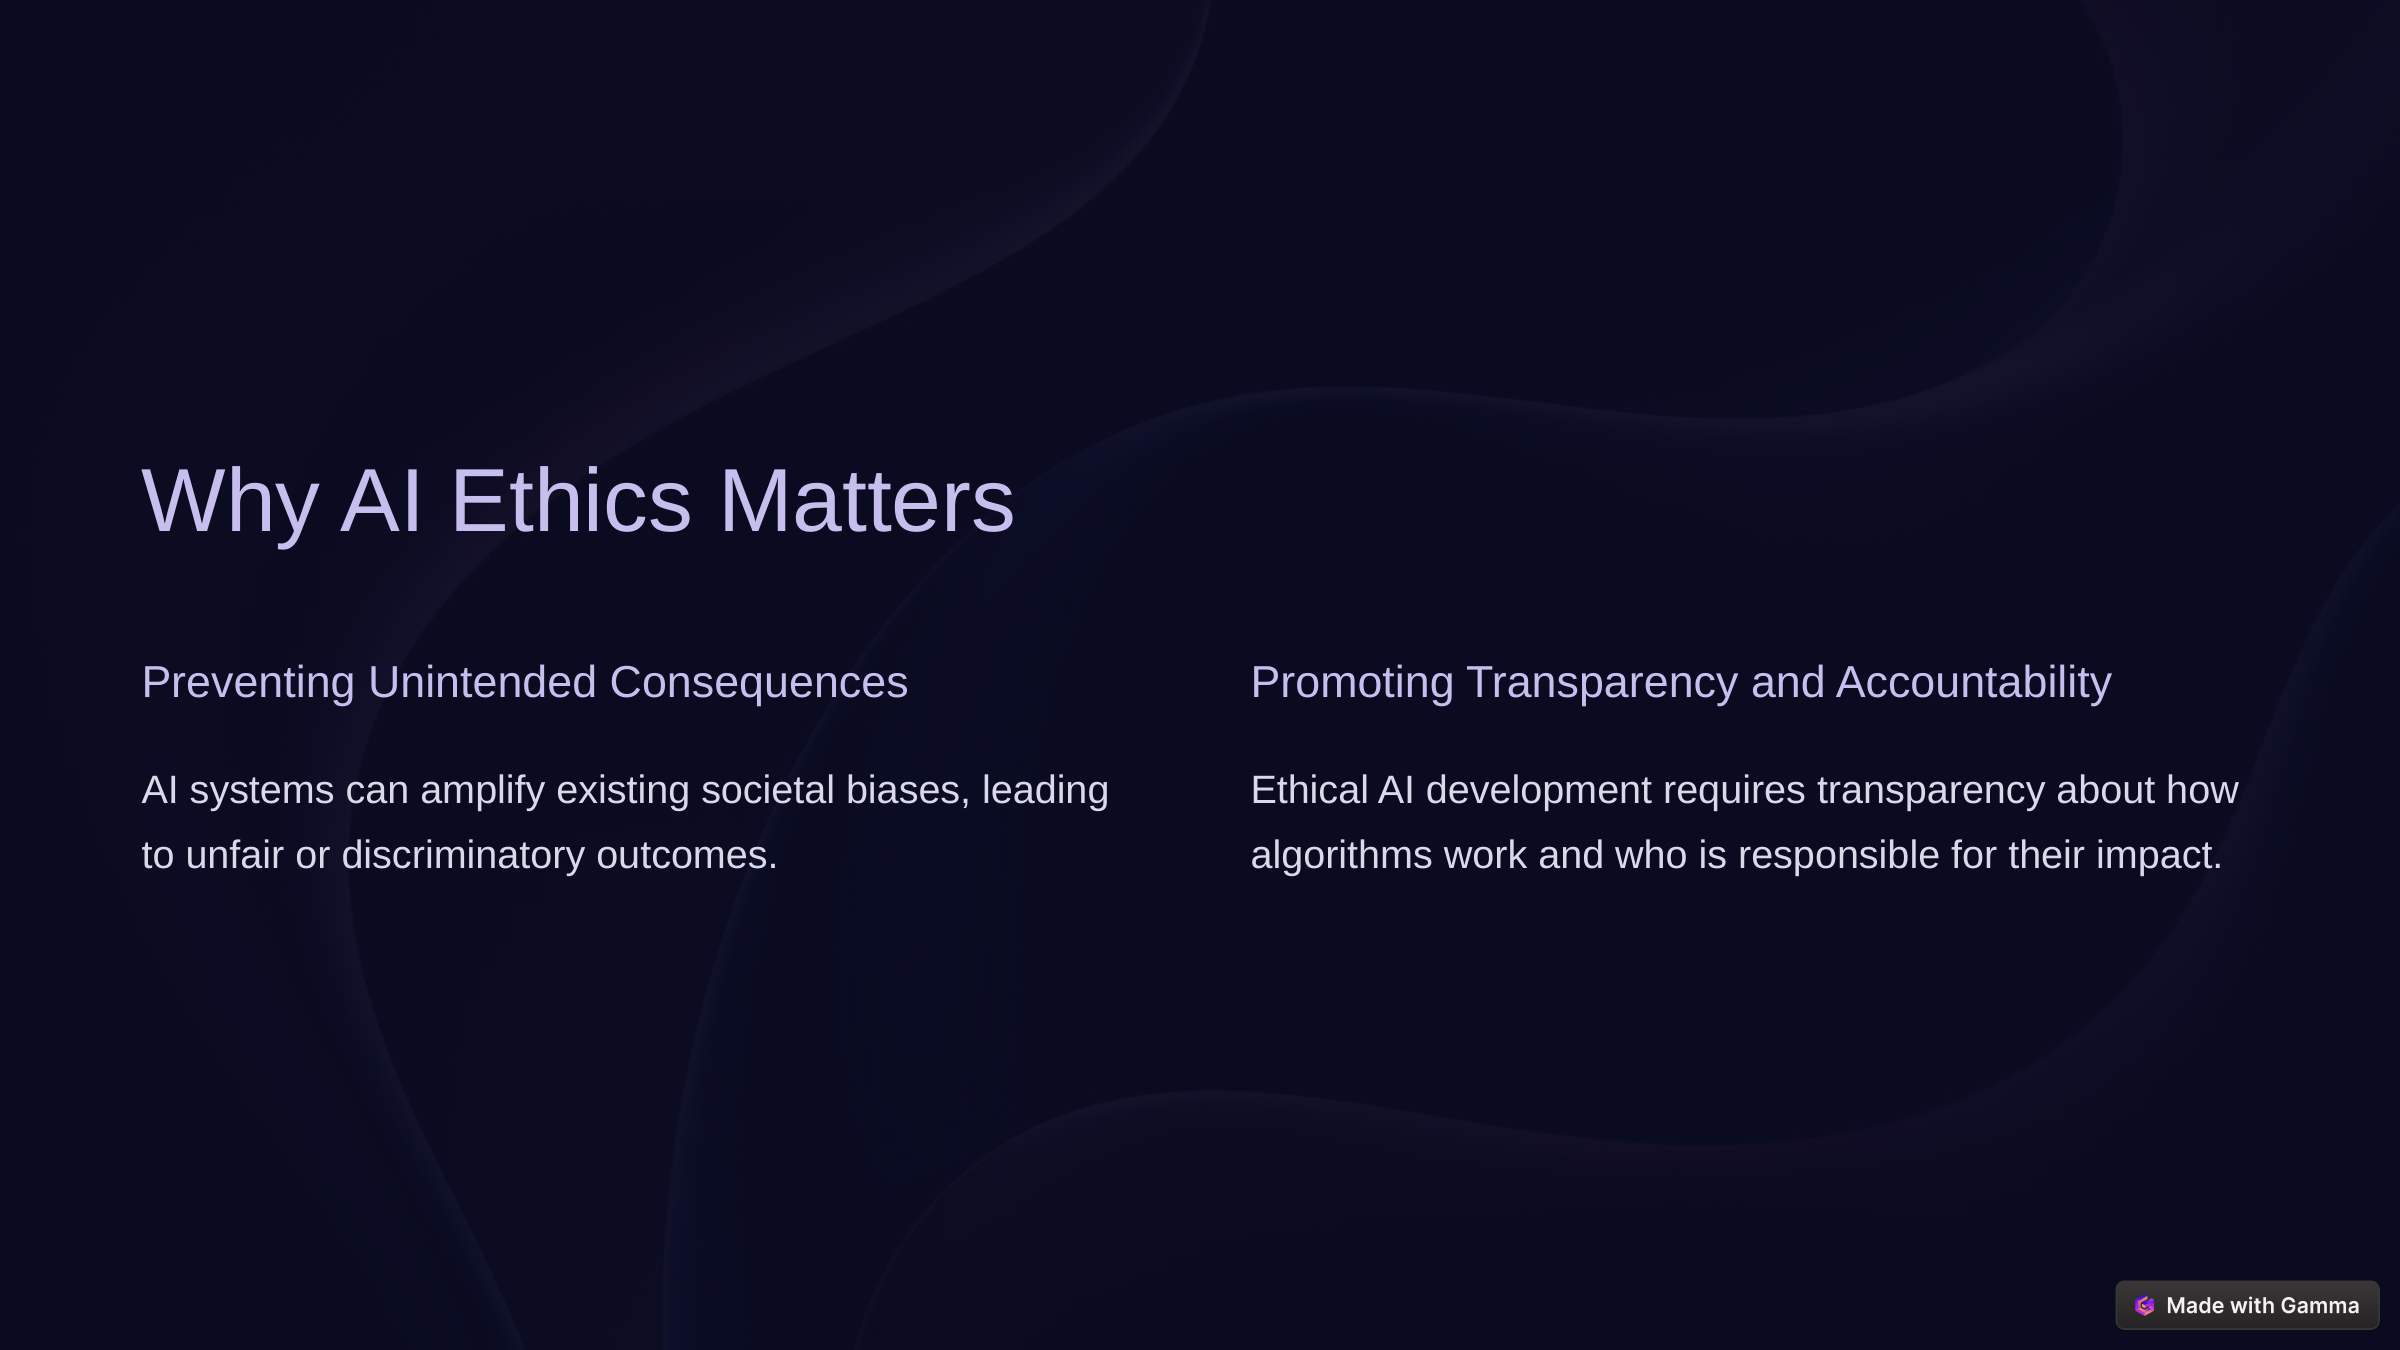

Why AI Ethics Matters
Preventing Unintended Consequences
Promoting Transparency and Accountability
AI systems can amplify existing societal biases, leading to unfair or discriminatory outcomes.
Ethical AI development requires transparency about how algorithms work and who is responsible for their impact.